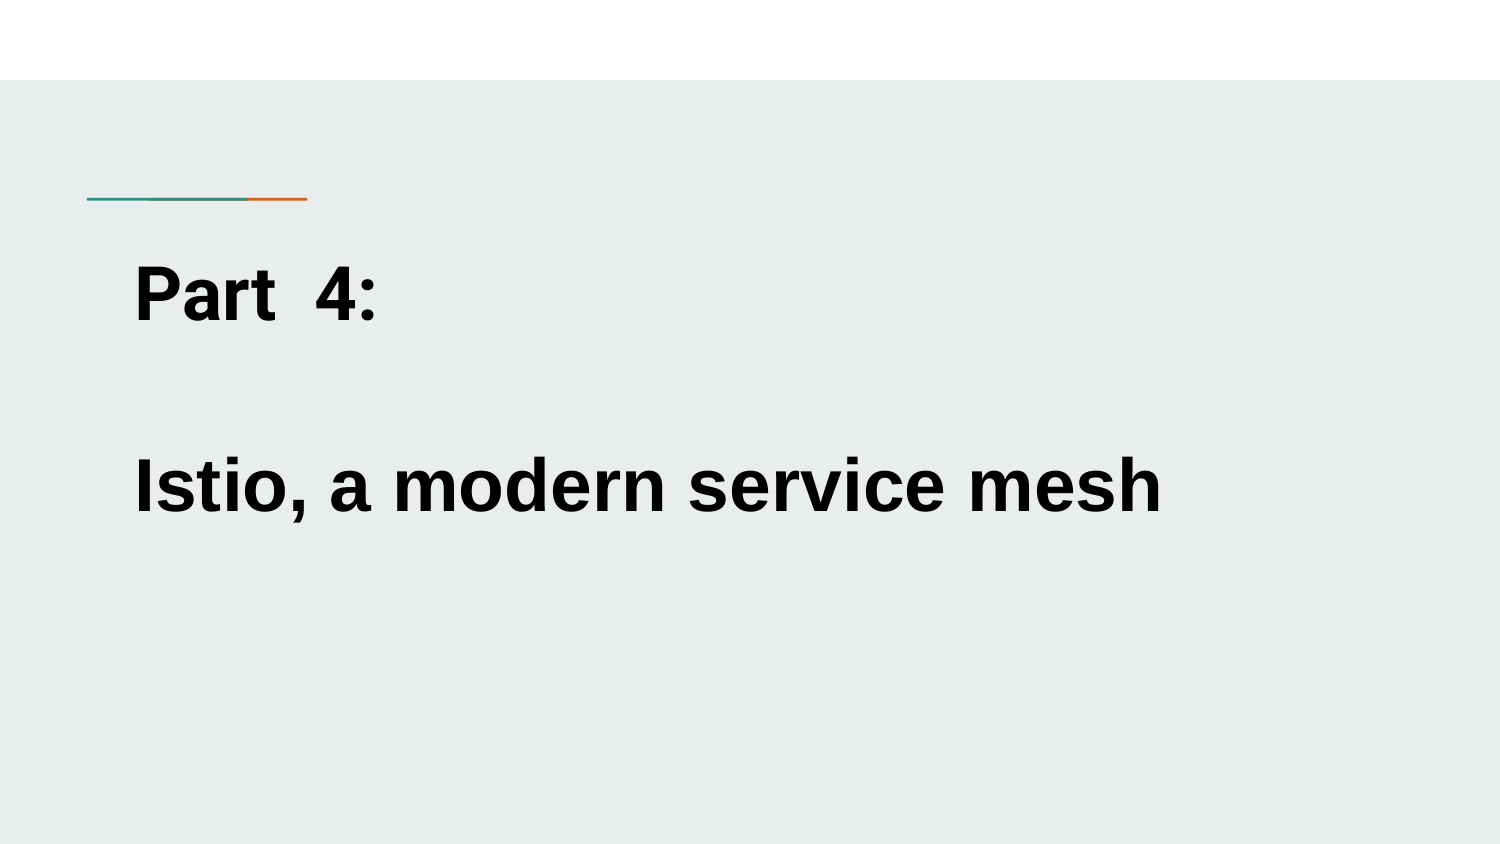

# Part  4:
Istio, a modern service mesh